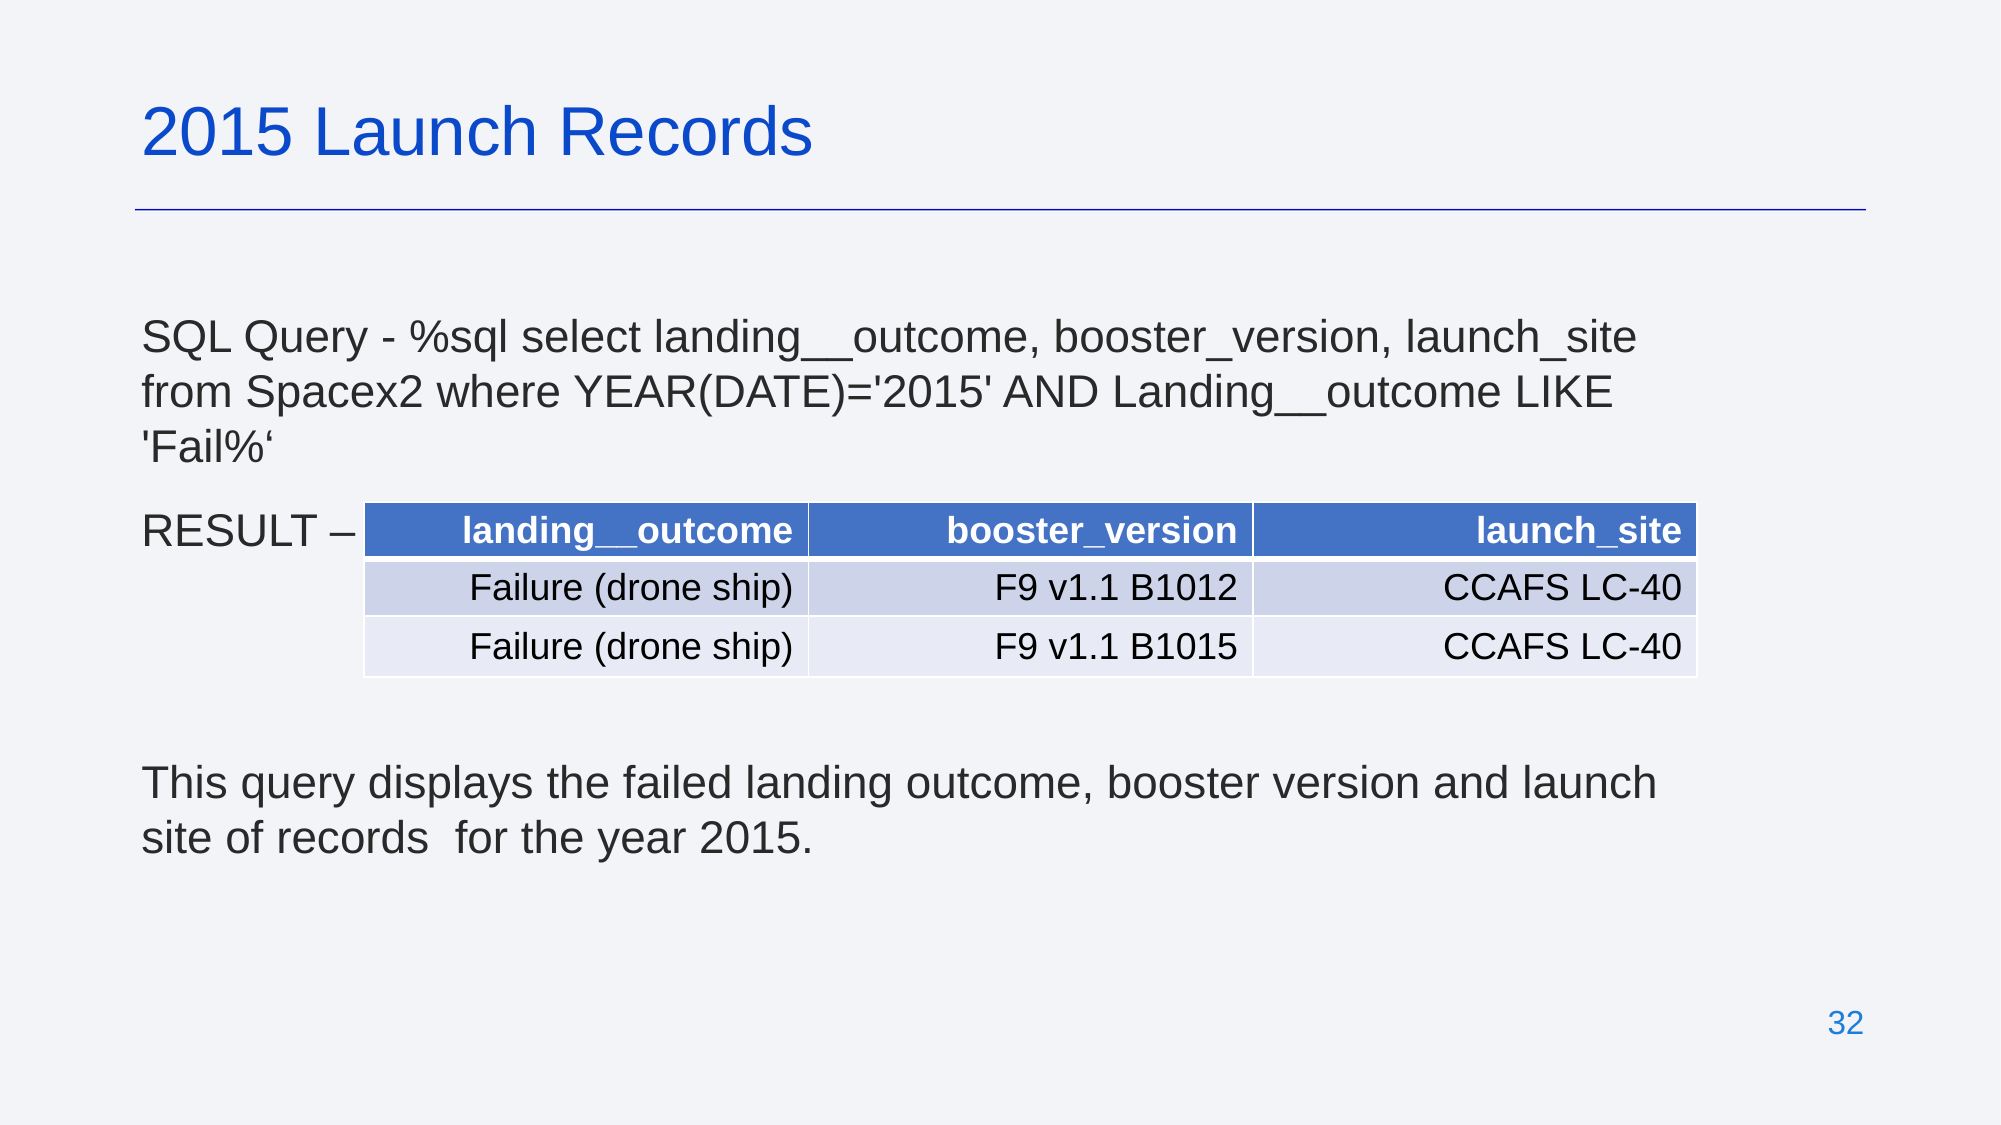

2015 Launch Records
SQL Query - %sql select landing__outcome, booster_version, launch_site  from Spacex2 where YEAR(DATE)='2015' AND Landing__outcome LIKE 'Fail%‘
RESULT –

This query displays the failed landing outcome, booster version and launch site of records  for the year 2015.

| landing\_\_outcome | booster\_version | launch\_site |
| --- | --- | --- |
| Failure (drone ship) | F9 v1.1 B1012 | CCAFS LC-40 |
| Failure (drone ship) | F9 v1.1 B1015 | CCAFS LC-40 |
32